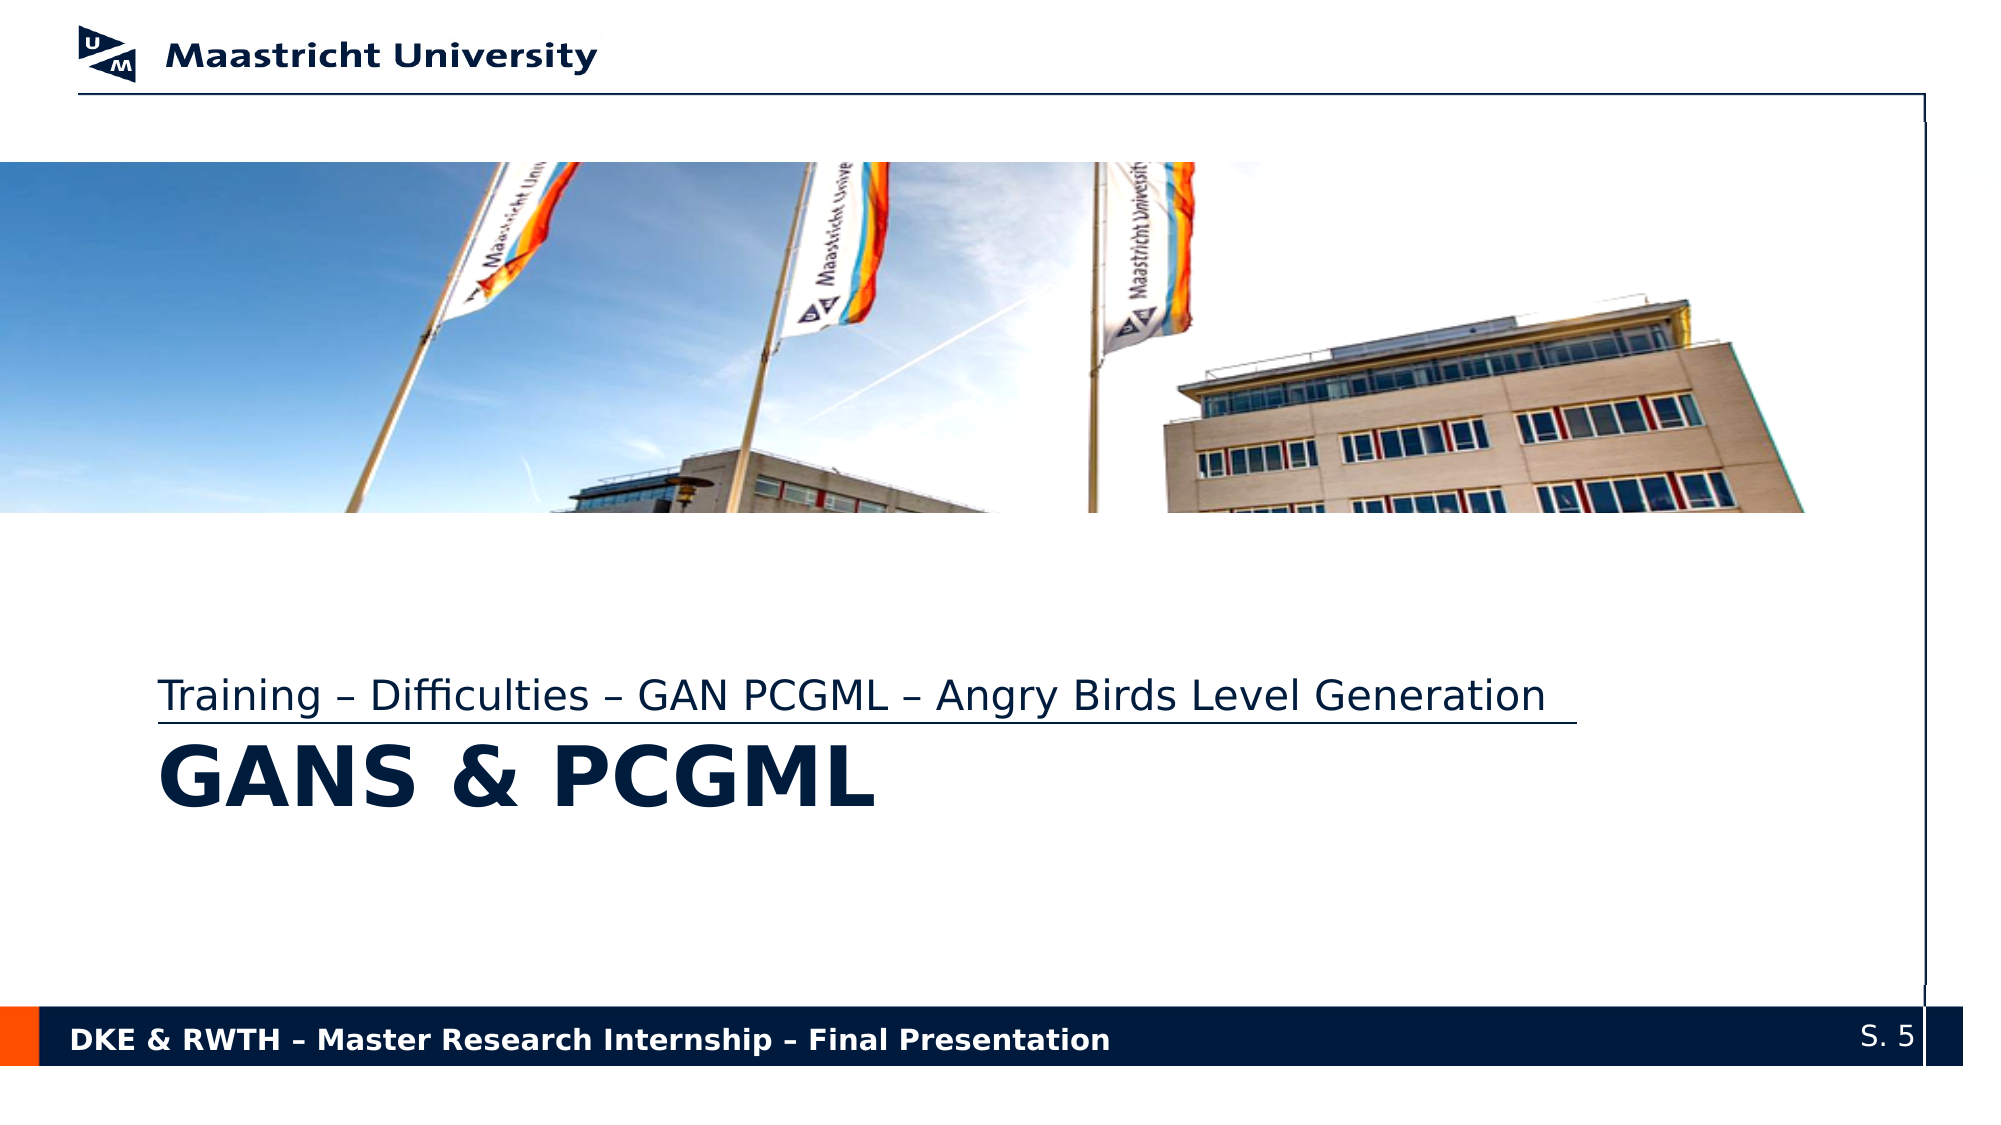

Training – Difficulties – GAN PCGML – Angry Birds Level Generation
# GANs & PCGML